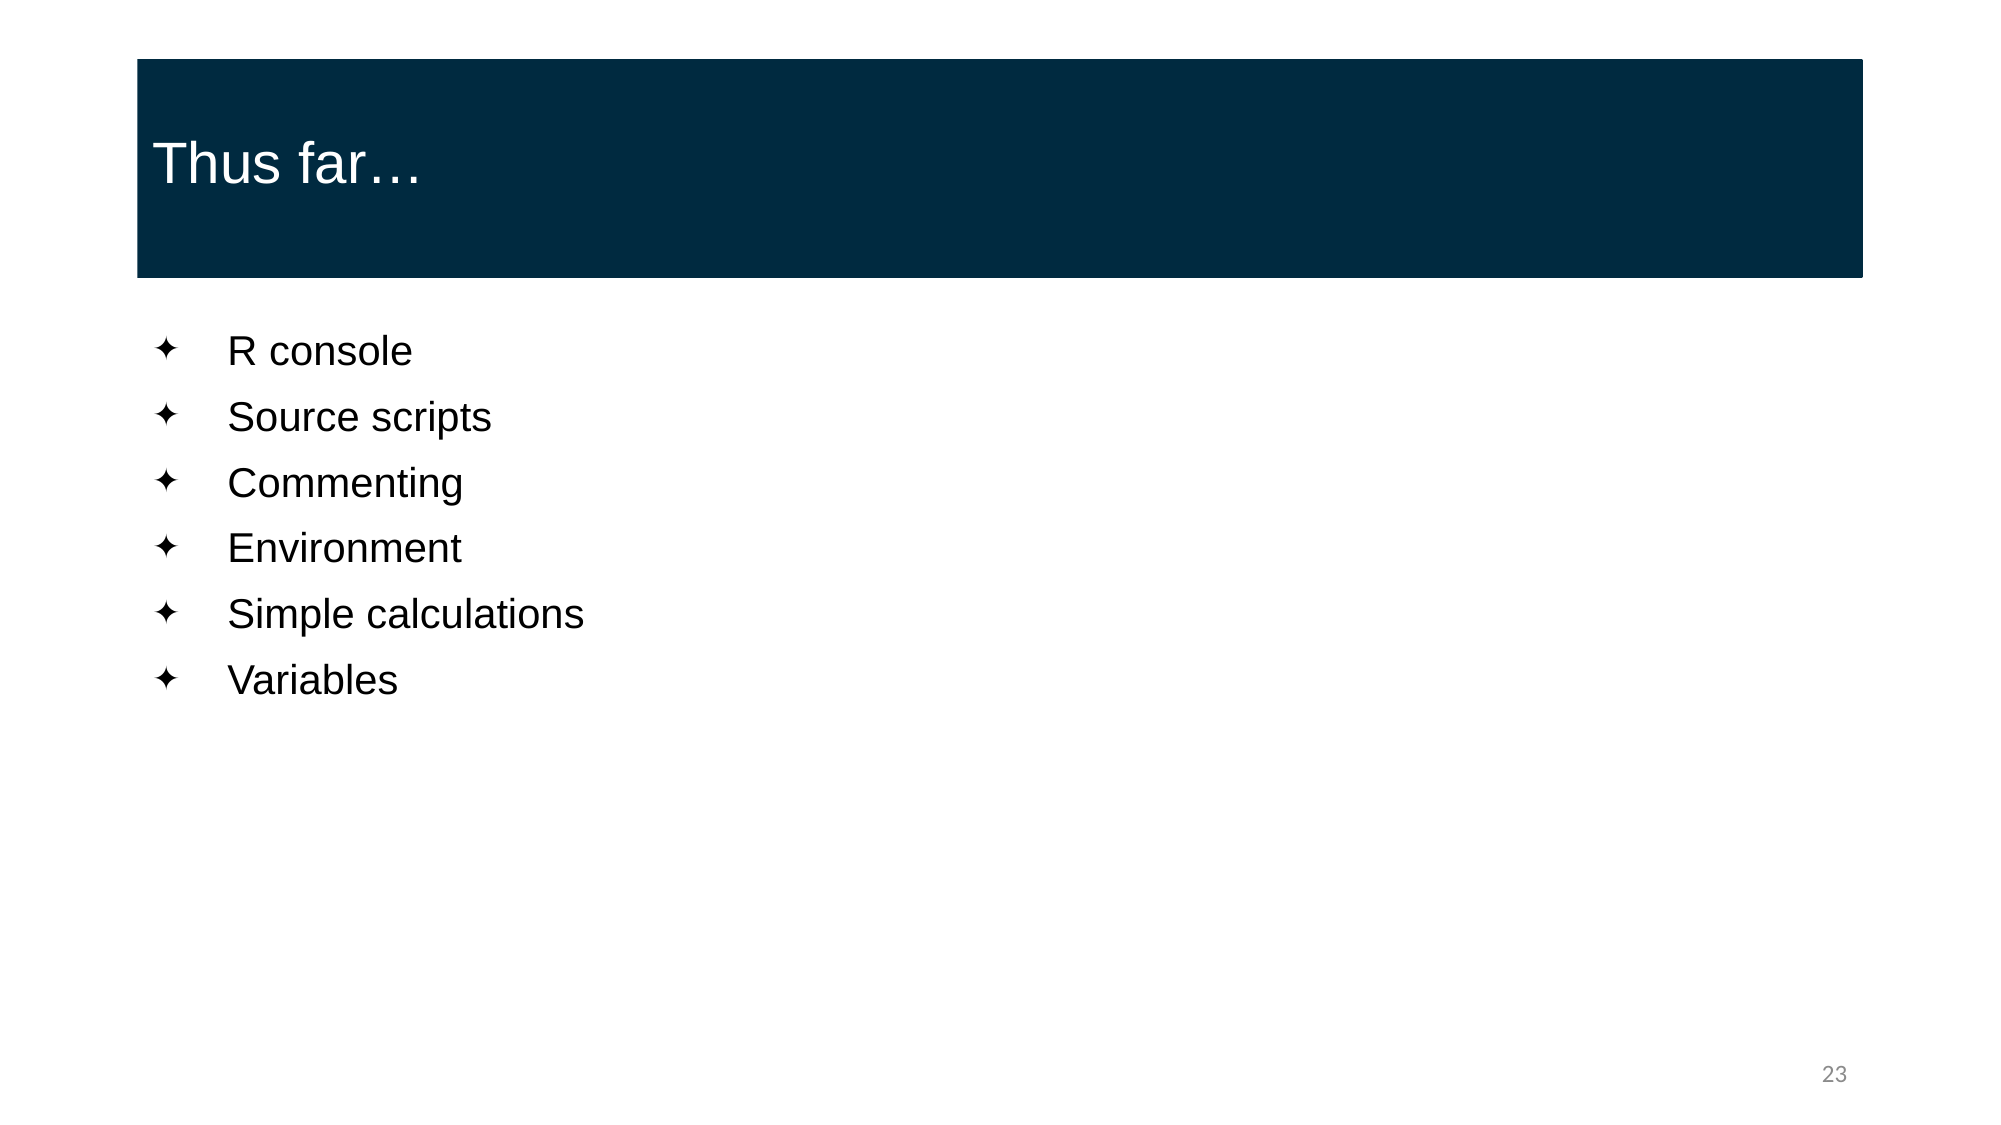

# Thus far…
R console
Source scripts
Commenting
Environment
Simple calculations
Variables

23